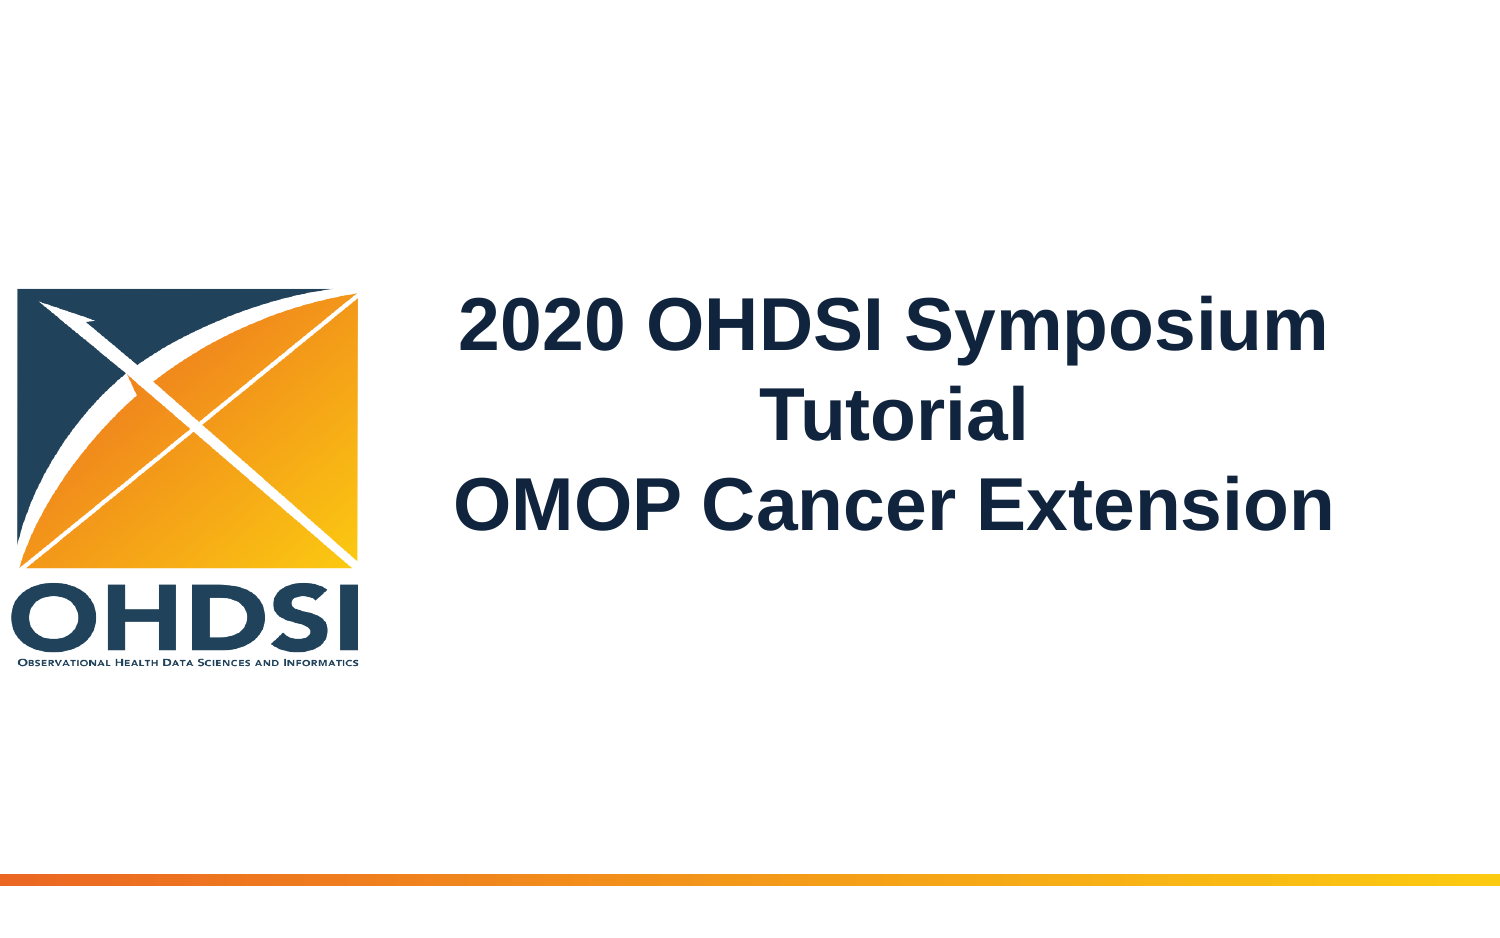

# 2020 OHDSI Symposium Tutorial OMOP Cancer Extension